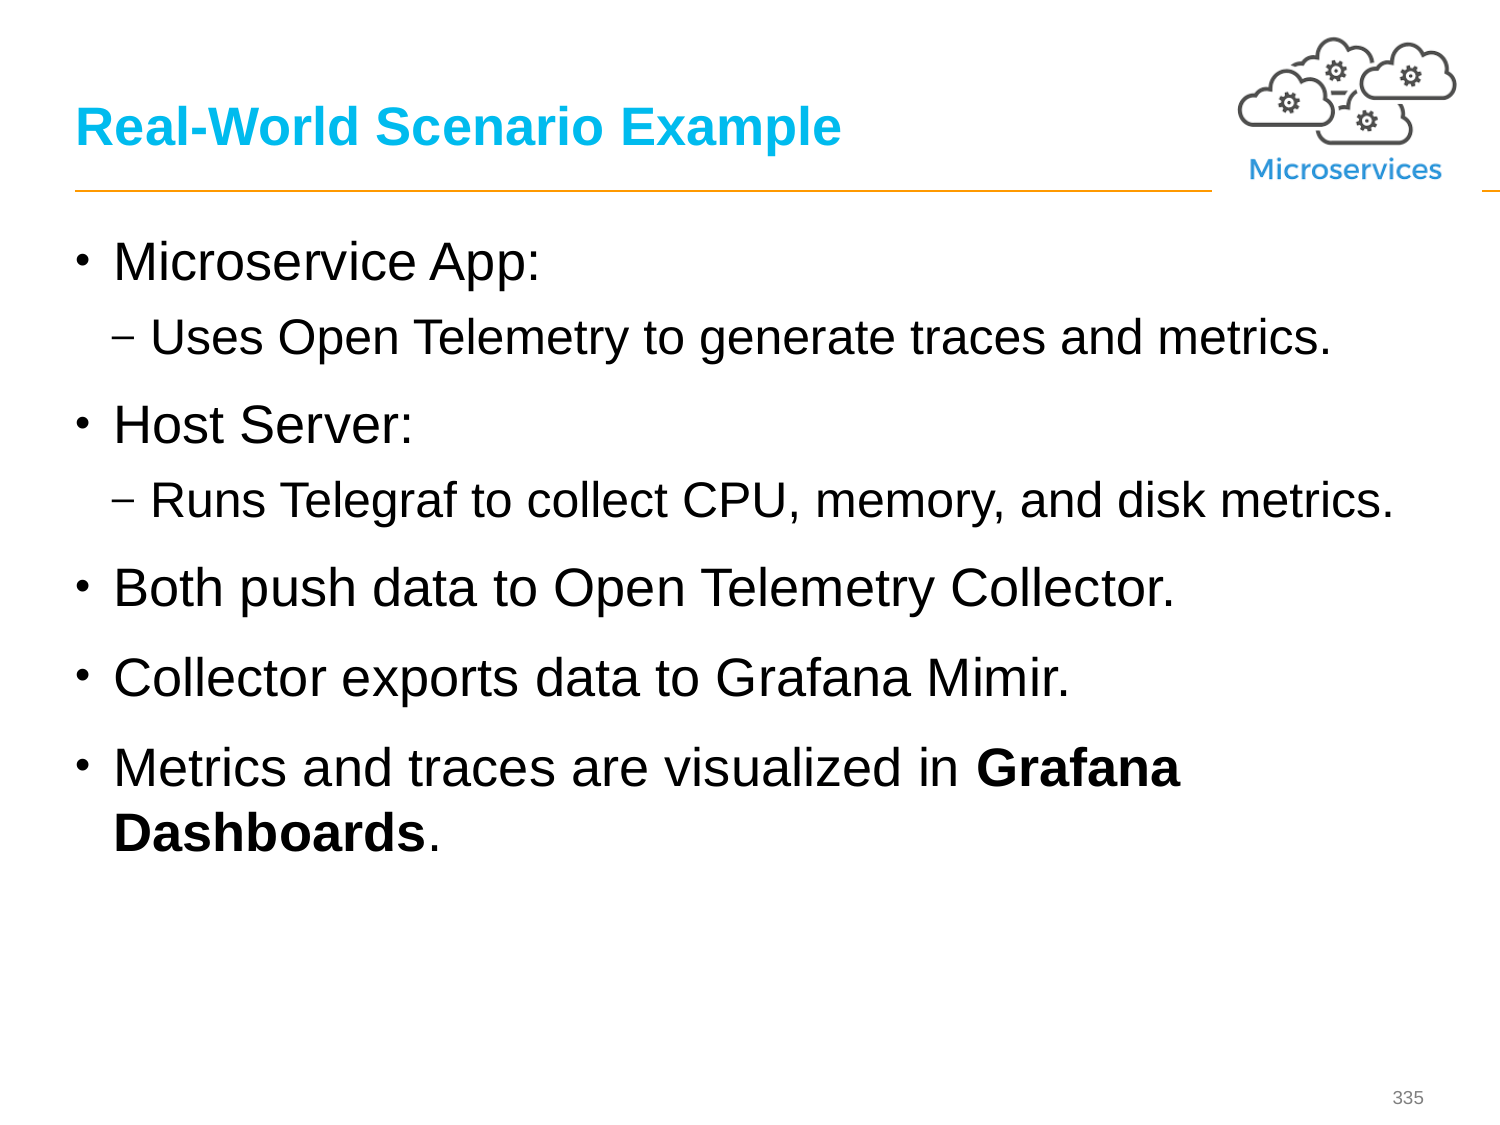

# Real-World Scenario Example
Microservice App:
Uses Open Telemetry to generate traces and metrics.
Host Server:
Runs Telegraf to collect CPU, memory, and disk metrics.
Both push data to Open Telemetry Collector.
Collector exports data to Grafana Mimir.
Metrics and traces are visualized in Grafana Dashboards.